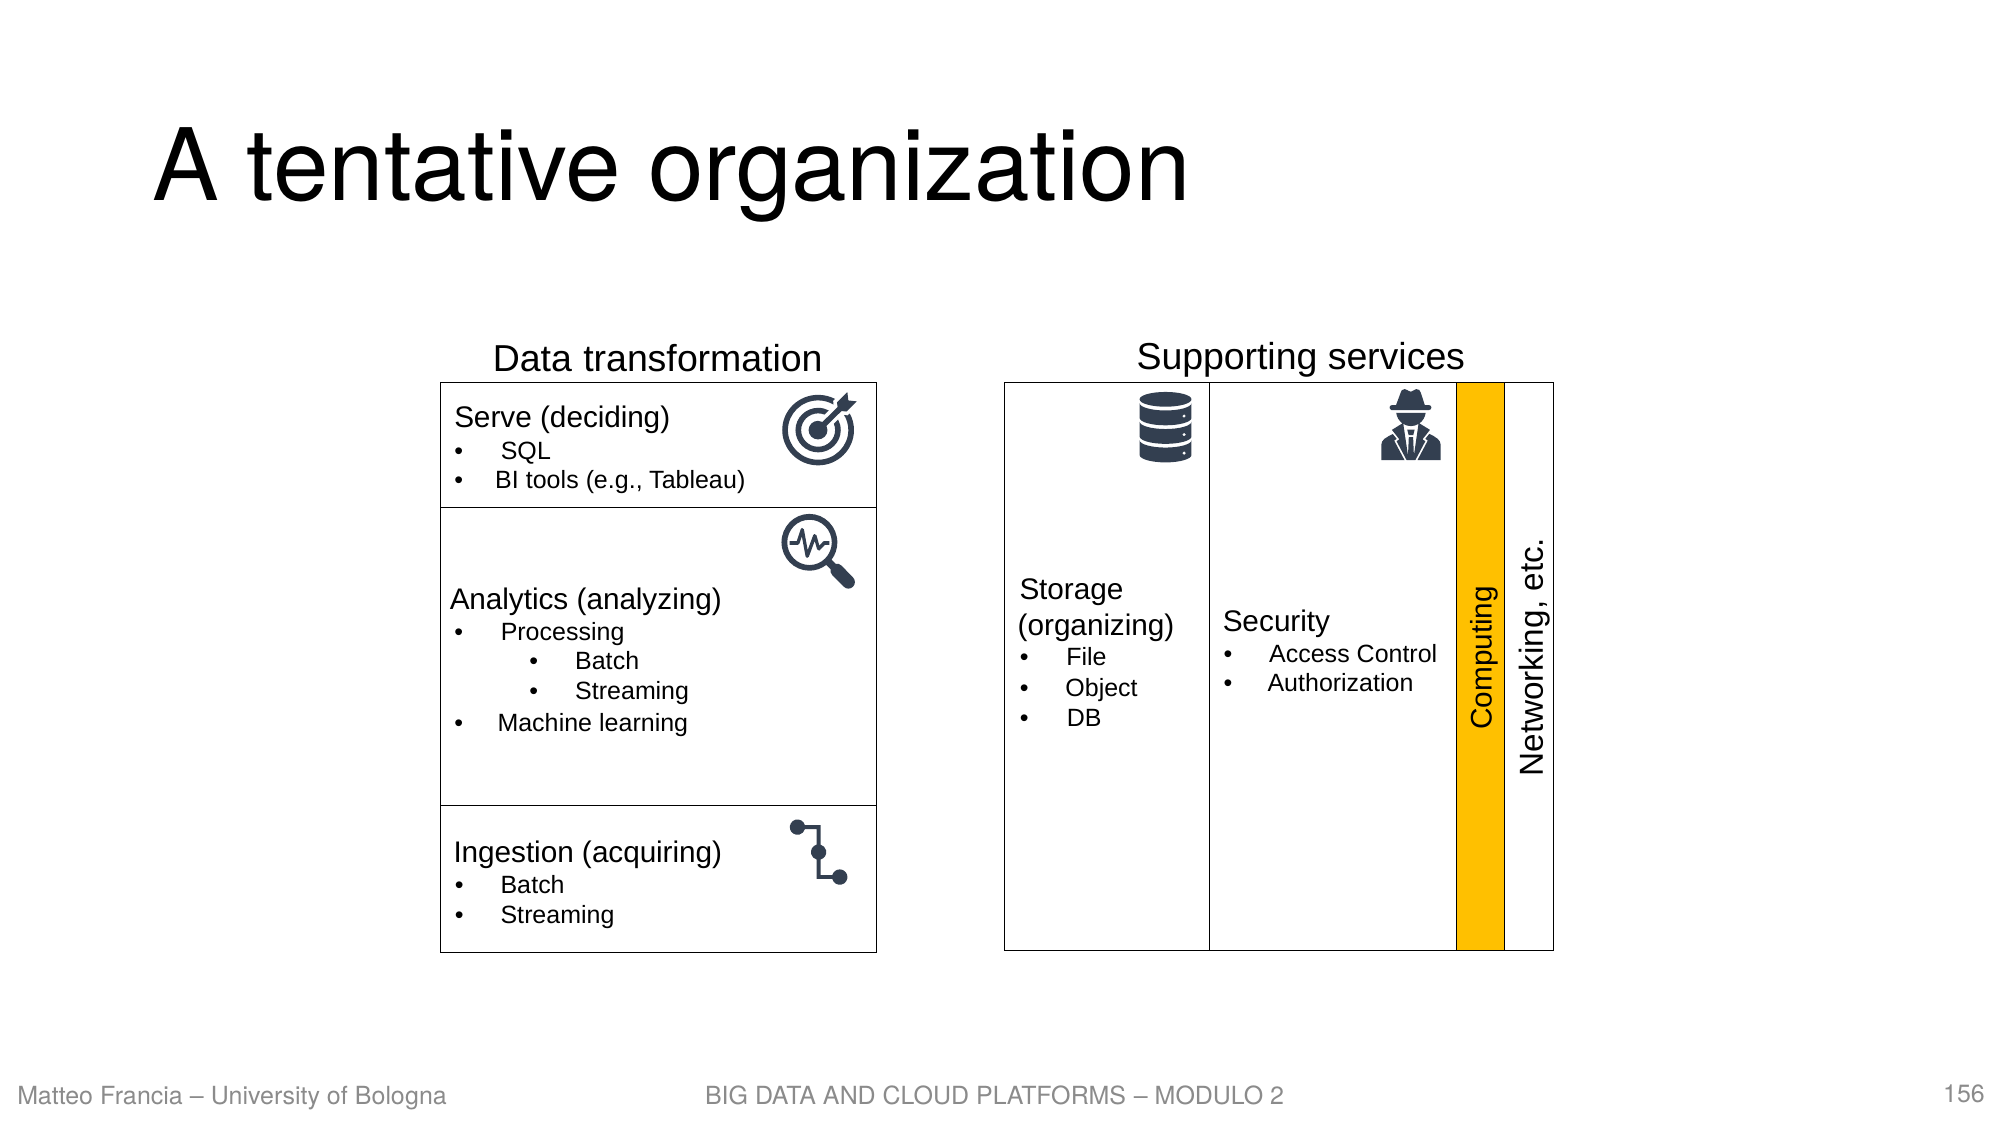

# A tentative organization
Supporting services
Data
transformation

Serve (deciding)

•
SQL
•
BI tools (e.g., Tableau)

Storage
Analytics (analyzing)
Security
(organizing)
•
Processing
Networking, etc.
•
Access Control
•
File
Computing
•
Batch
•
Authorization
•
Object
•
Streaming
•
DB
•
Machine learning

Ingestion (acquiring)
•
Batch
•
Streaming
156
Matteo Francia – University of Bologna